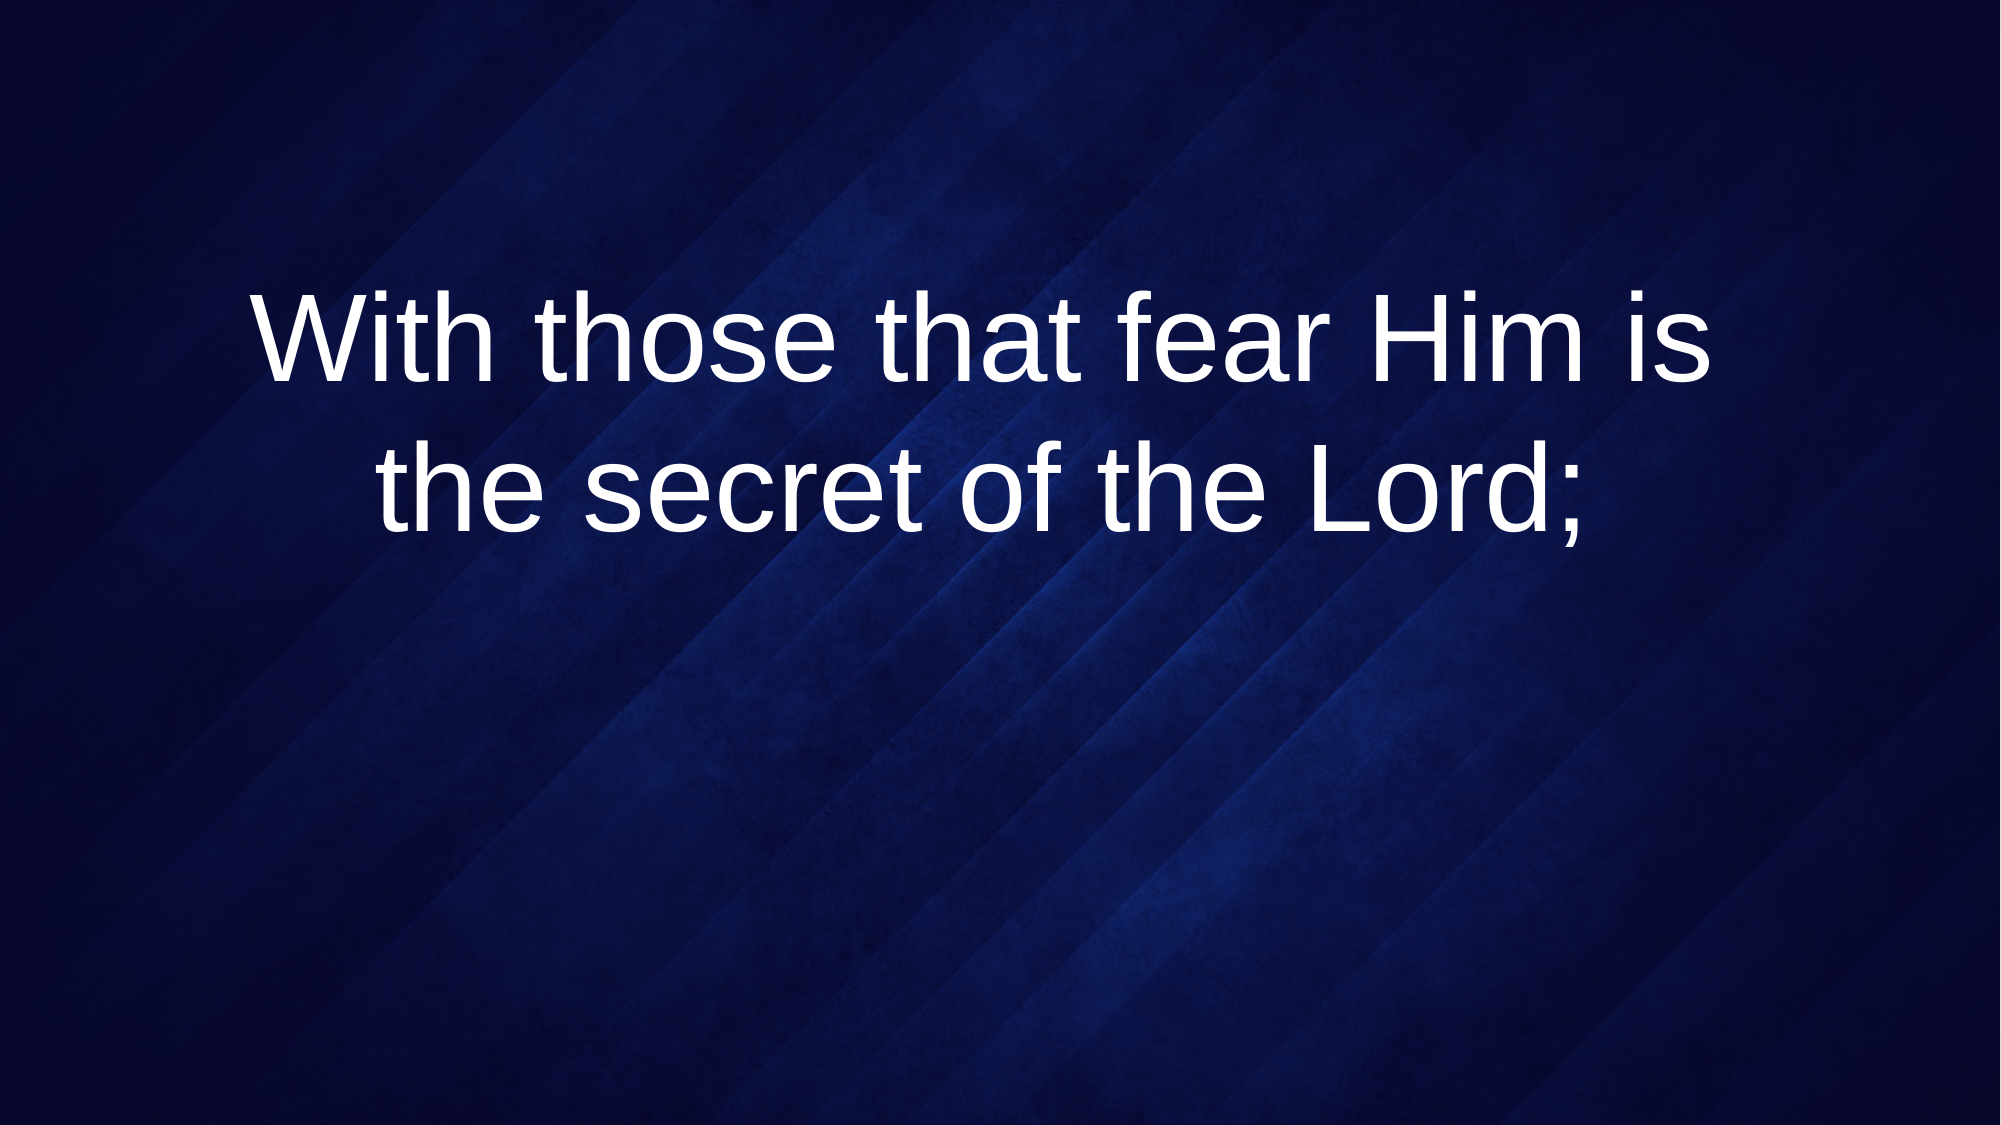

# With those that fear Him is the secret of the Lord;